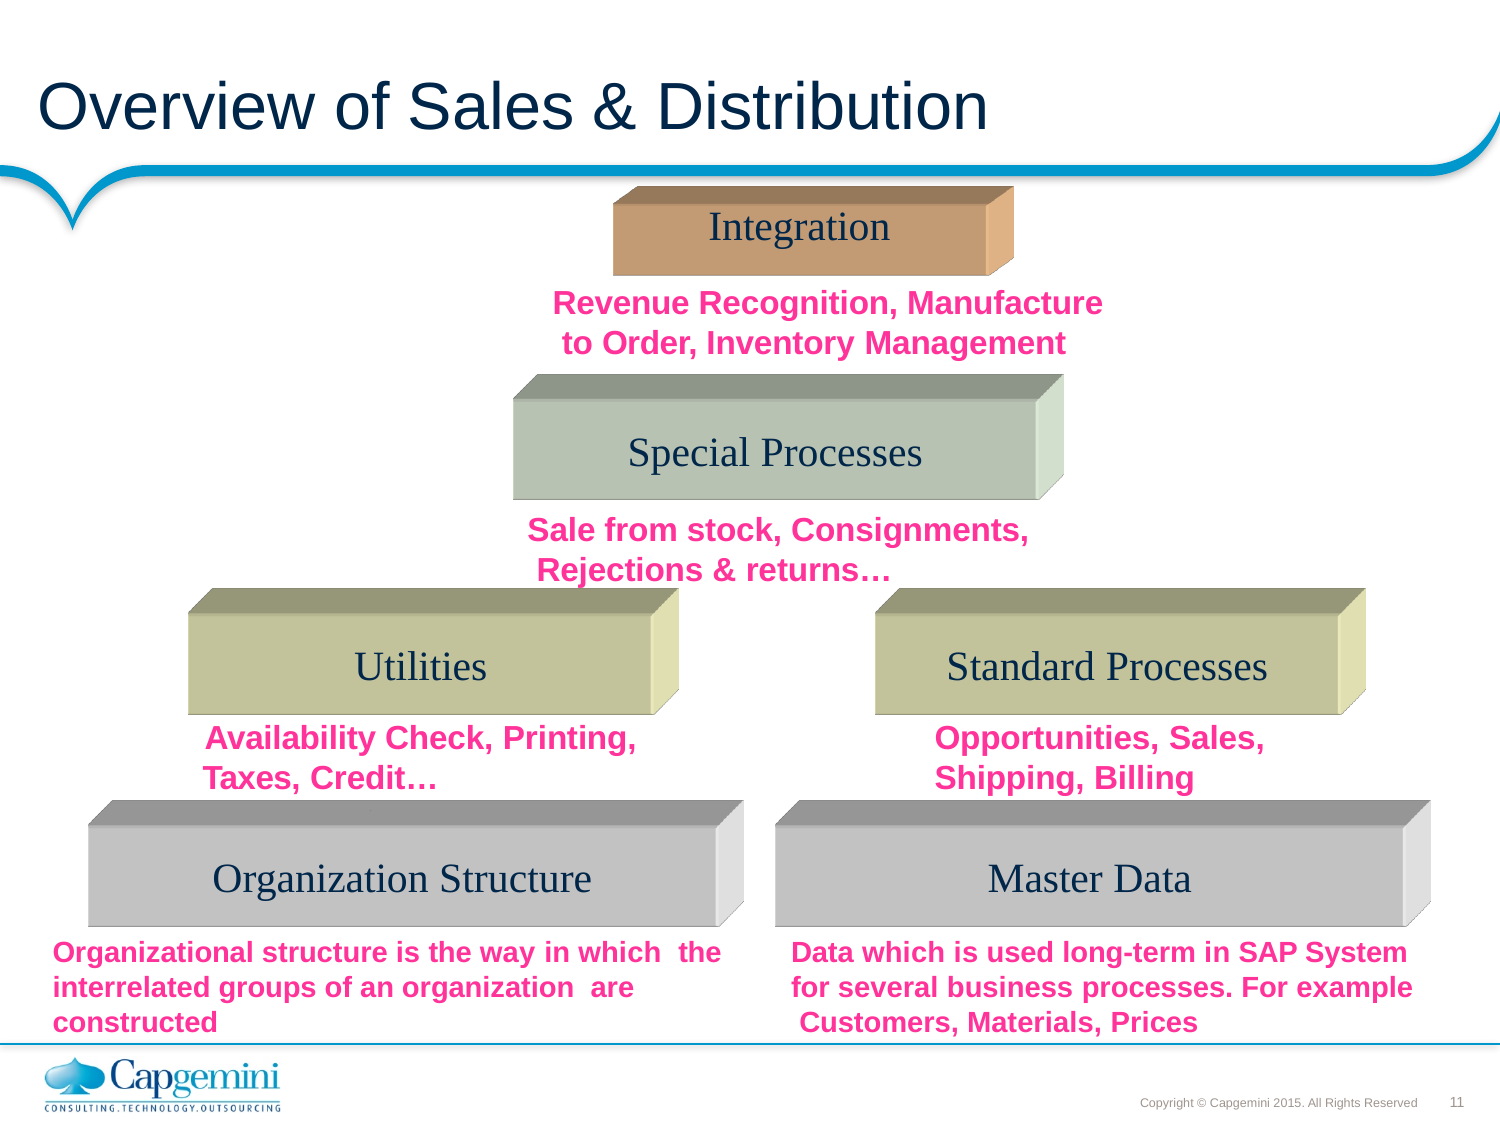

# Overview of Sales & Distribution

Integration
Revenue Recognition, Manufacture  to Order, Inventory Management

Special Processes
Sale from stock, Consignments,  Rejections & returns…

Utilities
Availability Check, Printing,
Taxes, Credit…
Standard Processes
Opportunities, Sales,
Shipping, Billing

Organization Structure
Organizational structure is the way in which  the interrelated groups of an organization  are constructed
Master Data
Data which is used long-term in SAP System  for several business processes. For example  Customers, Materials, Prices